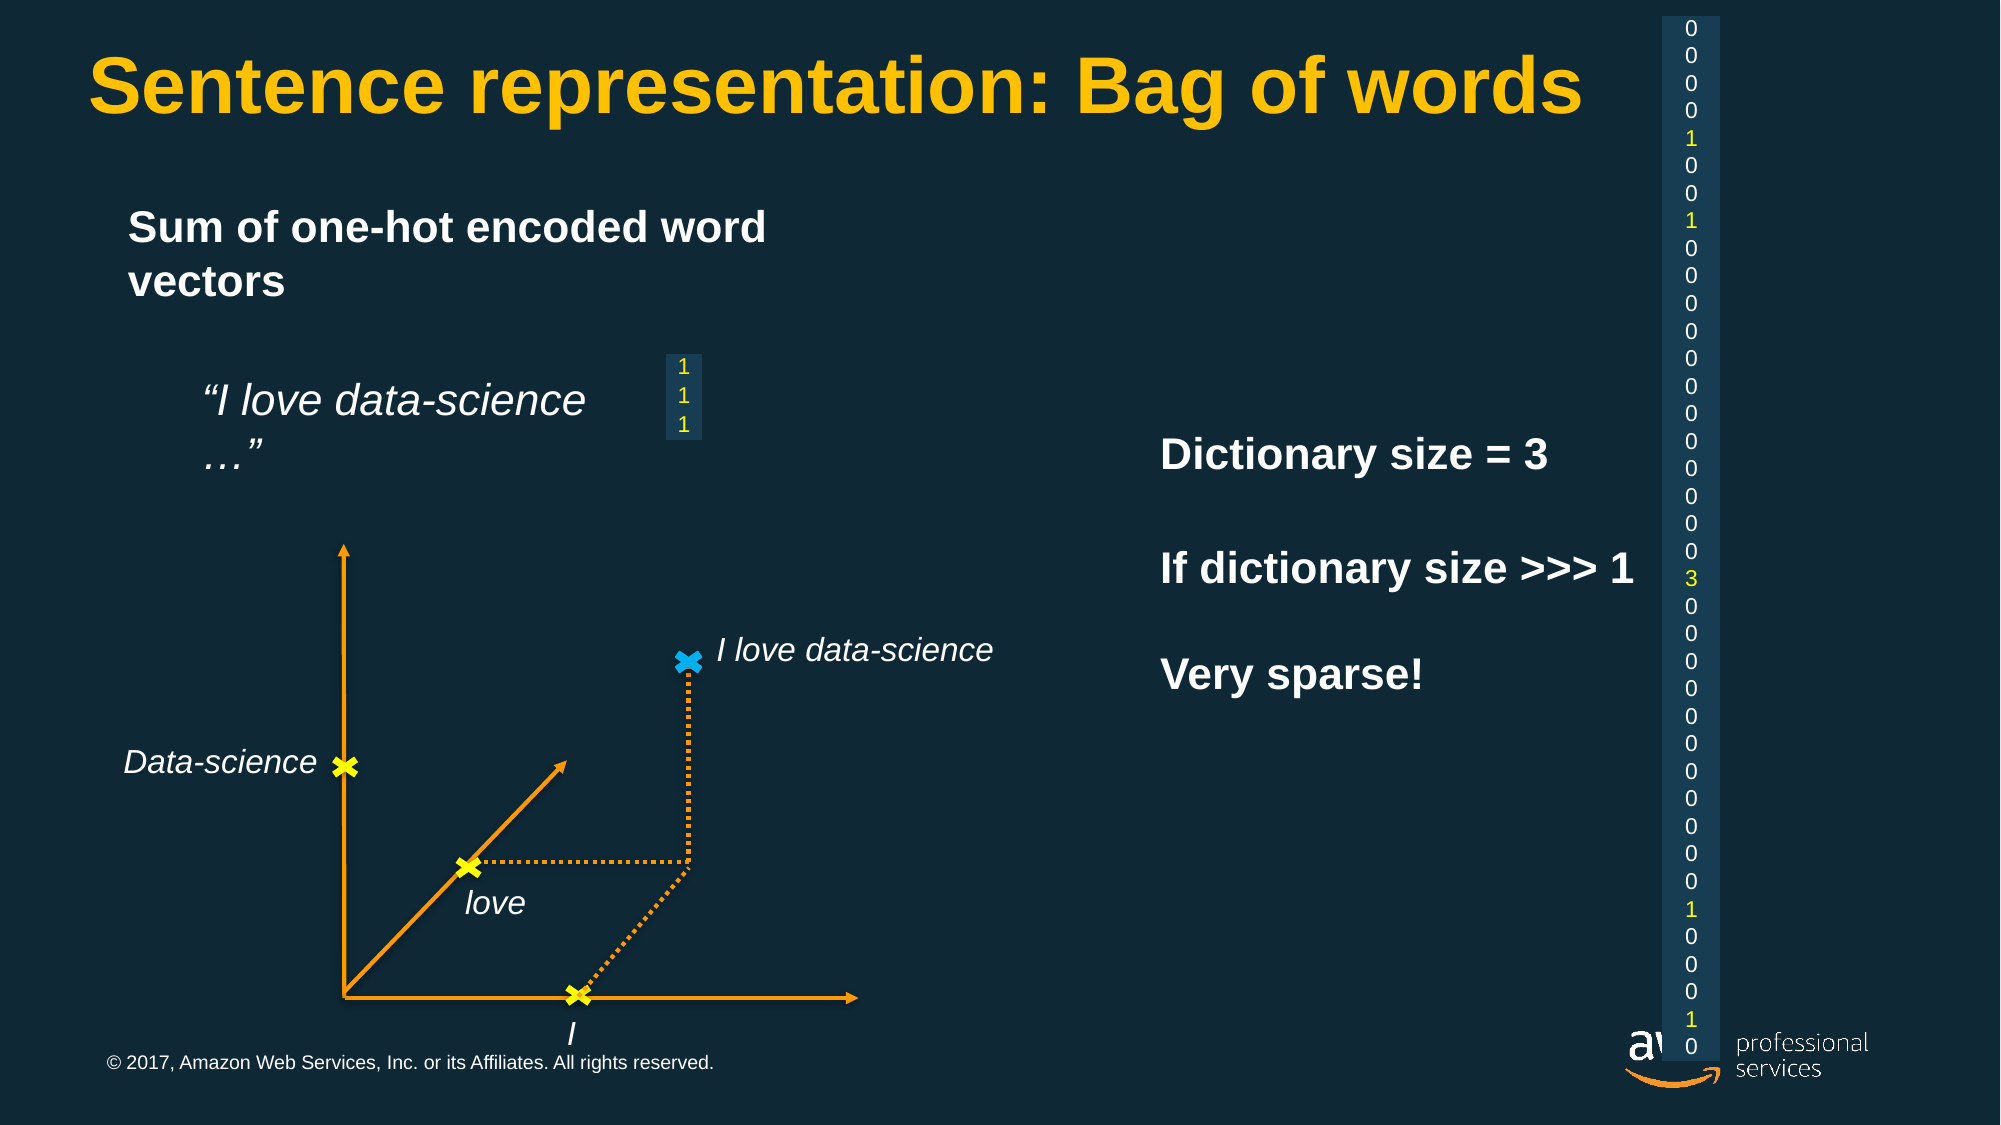

| 0 |
| --- |
| 0 |
| 0 |
| 0 |
| 1 |
| 0 |
| 0 |
| 1 |
| 0 |
| 0 |
| 0 |
| 0 |
| 0 |
| 0 |
| 0 |
| 0 |
| 0 |
| 0 |
| 0 |
| 0 |
| 3 |
| 0 |
| 0 |
| 0 |
| 0 |
| 0 |
| 0 |
| 0 |
| 0 |
| 0 |
| 0 |
| 0 |
| 1 |
| 0 |
| 0 |
| 0 |
| 1 |
| 0 |
Sentence representation: Bag of words
Sum of one-hot encoded word vectors

| 1 |
| --- |
| 1 |
| 1 |
“I love data-science …”
Dictionary size = 3

If dictionary size >>> 1

Very sparse!
I love data-science

Data-science

love

I